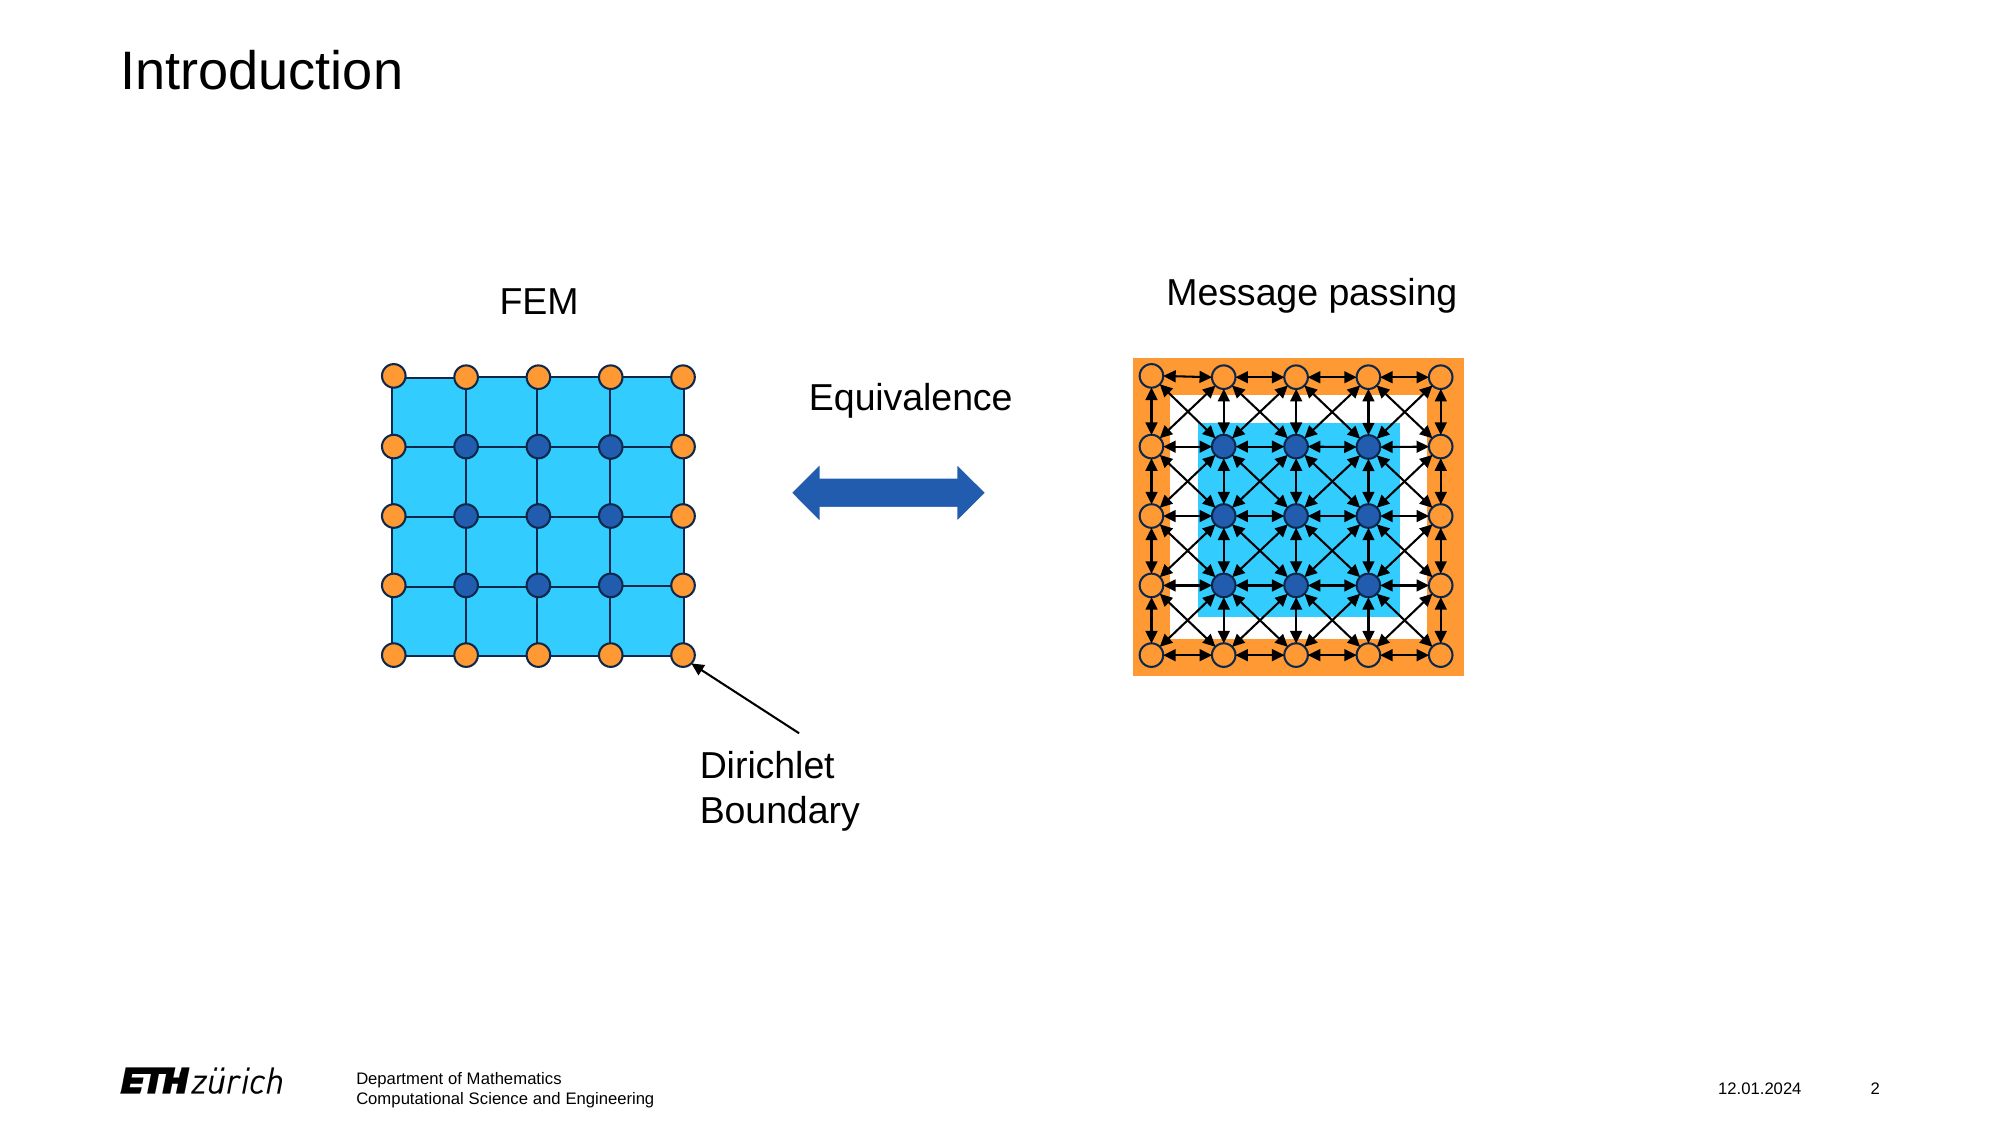

# Introduction
Message passing
FEM

Equivalence

Dirichlet Boundary
Department of Mathematics
Computational Science and Engineering
12.01.2024
2